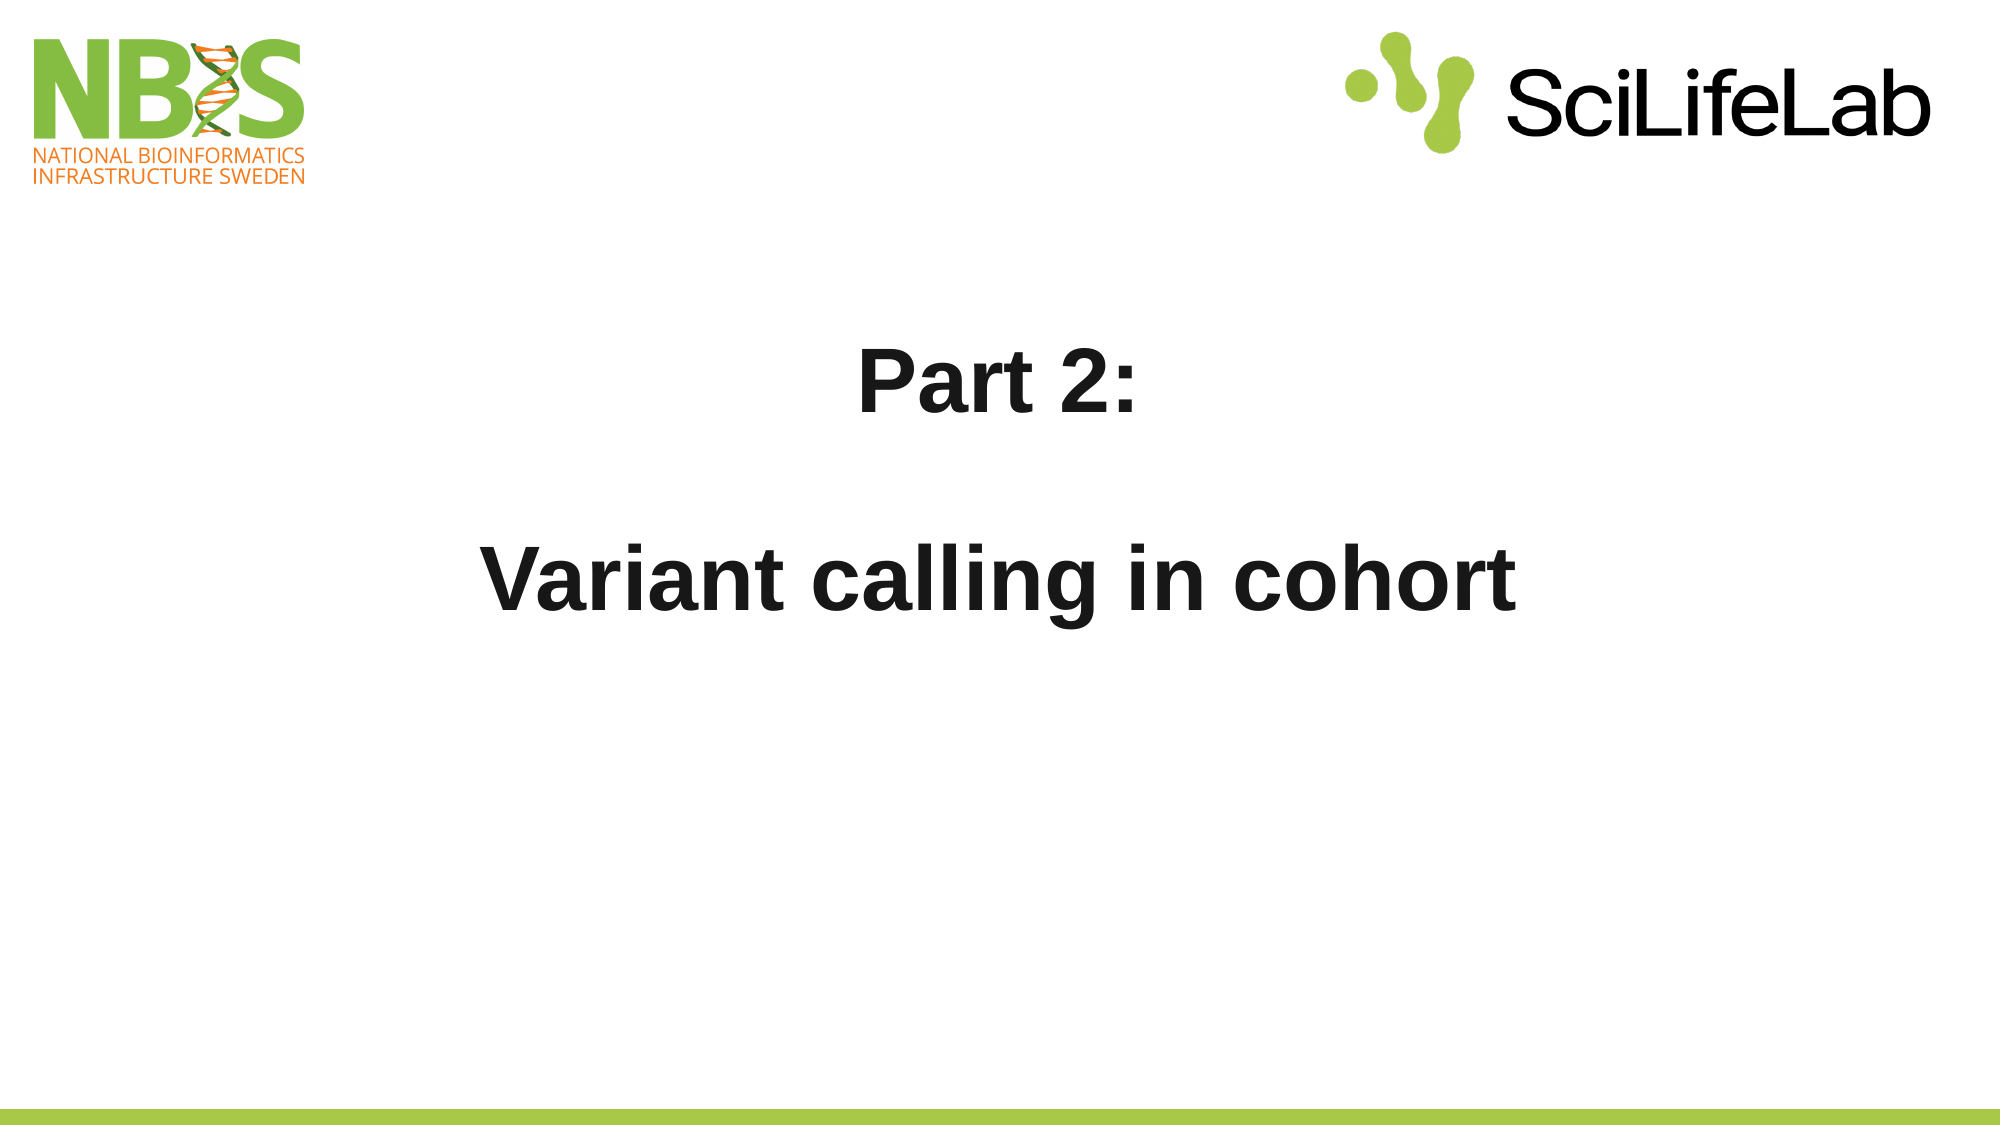

# Part 2: Variant calling in cohort